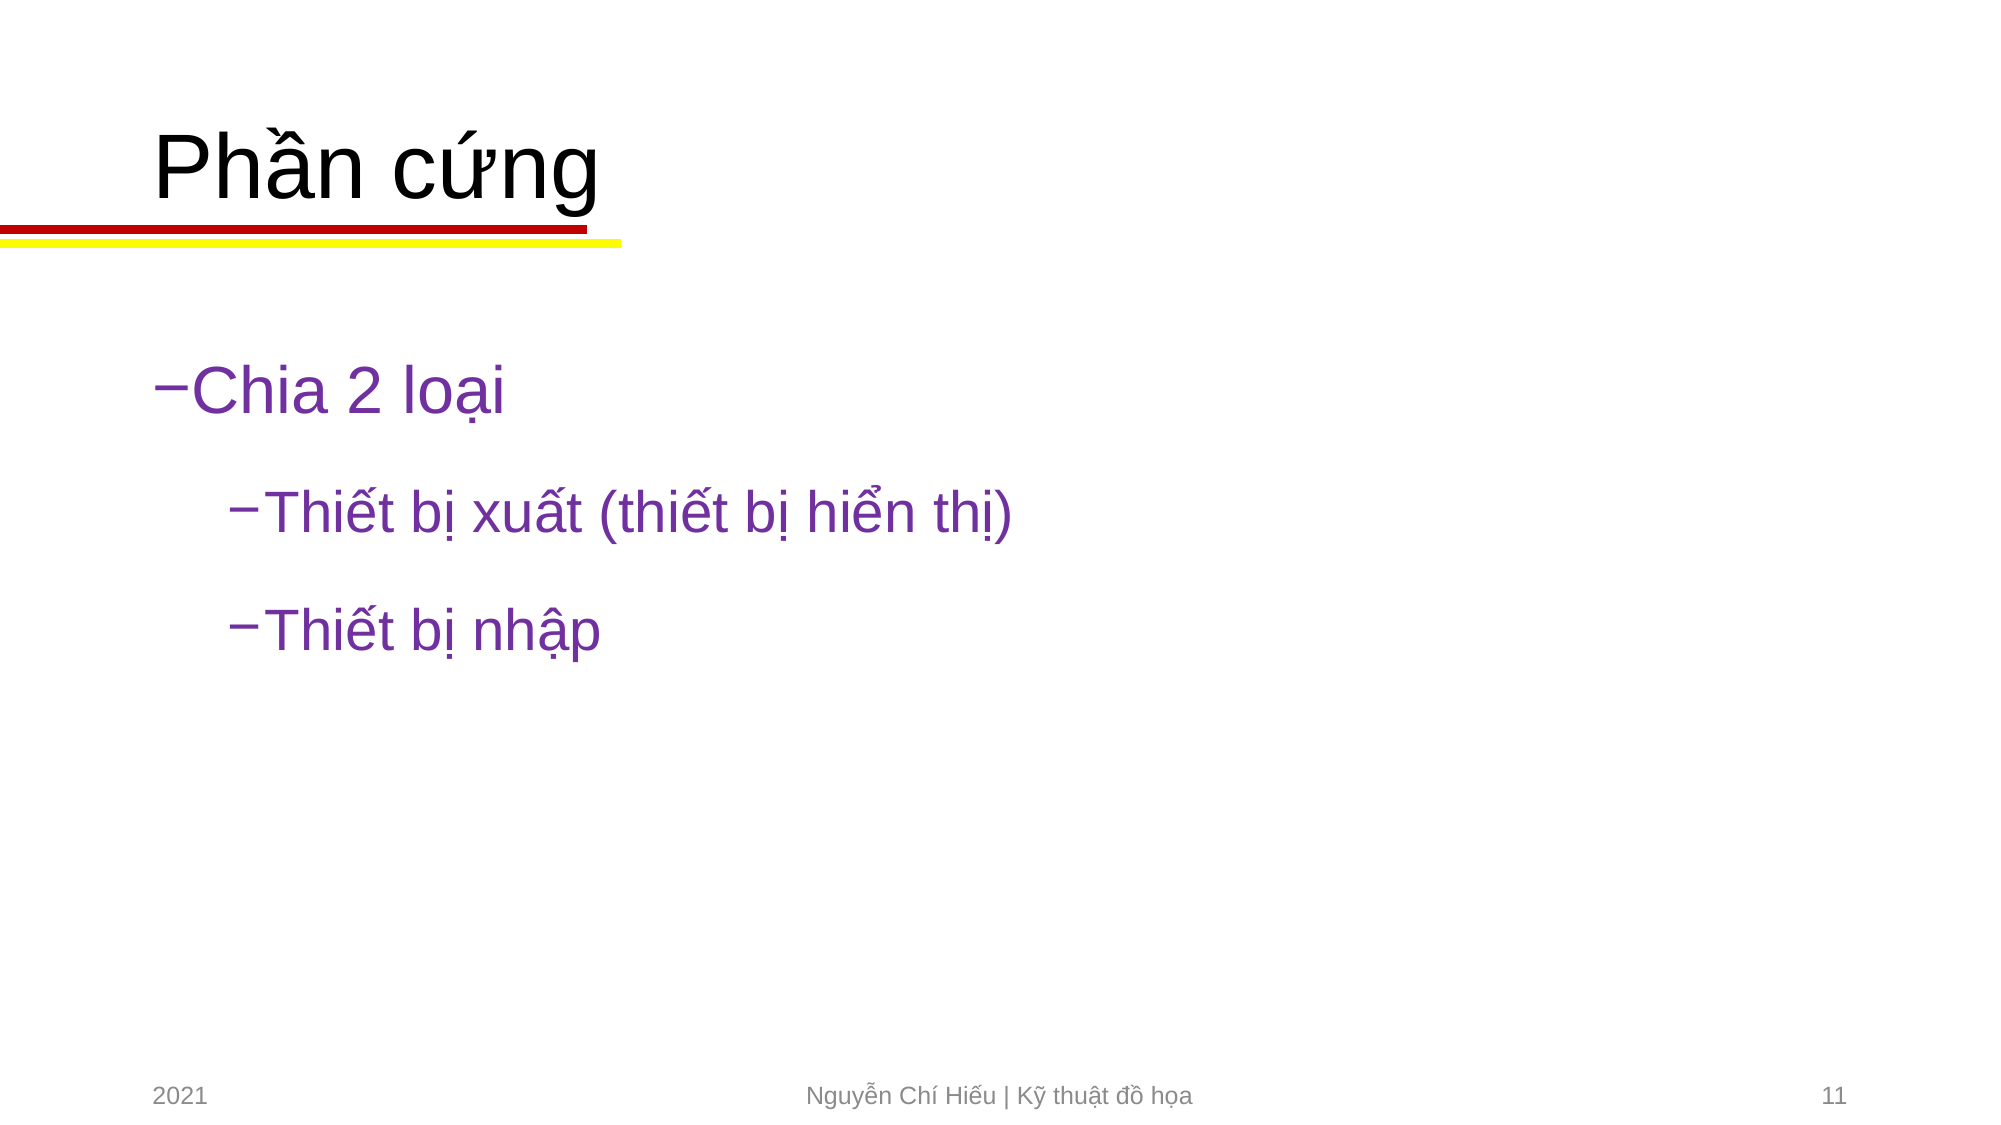

# Phần cứng
Chia 2 loại
Thiết bị xuất (thiết bị hiển thị)
Thiết bị nhập

2021
Nguyễn Chí Hiếu | Kỹ thuật đồ họa
11